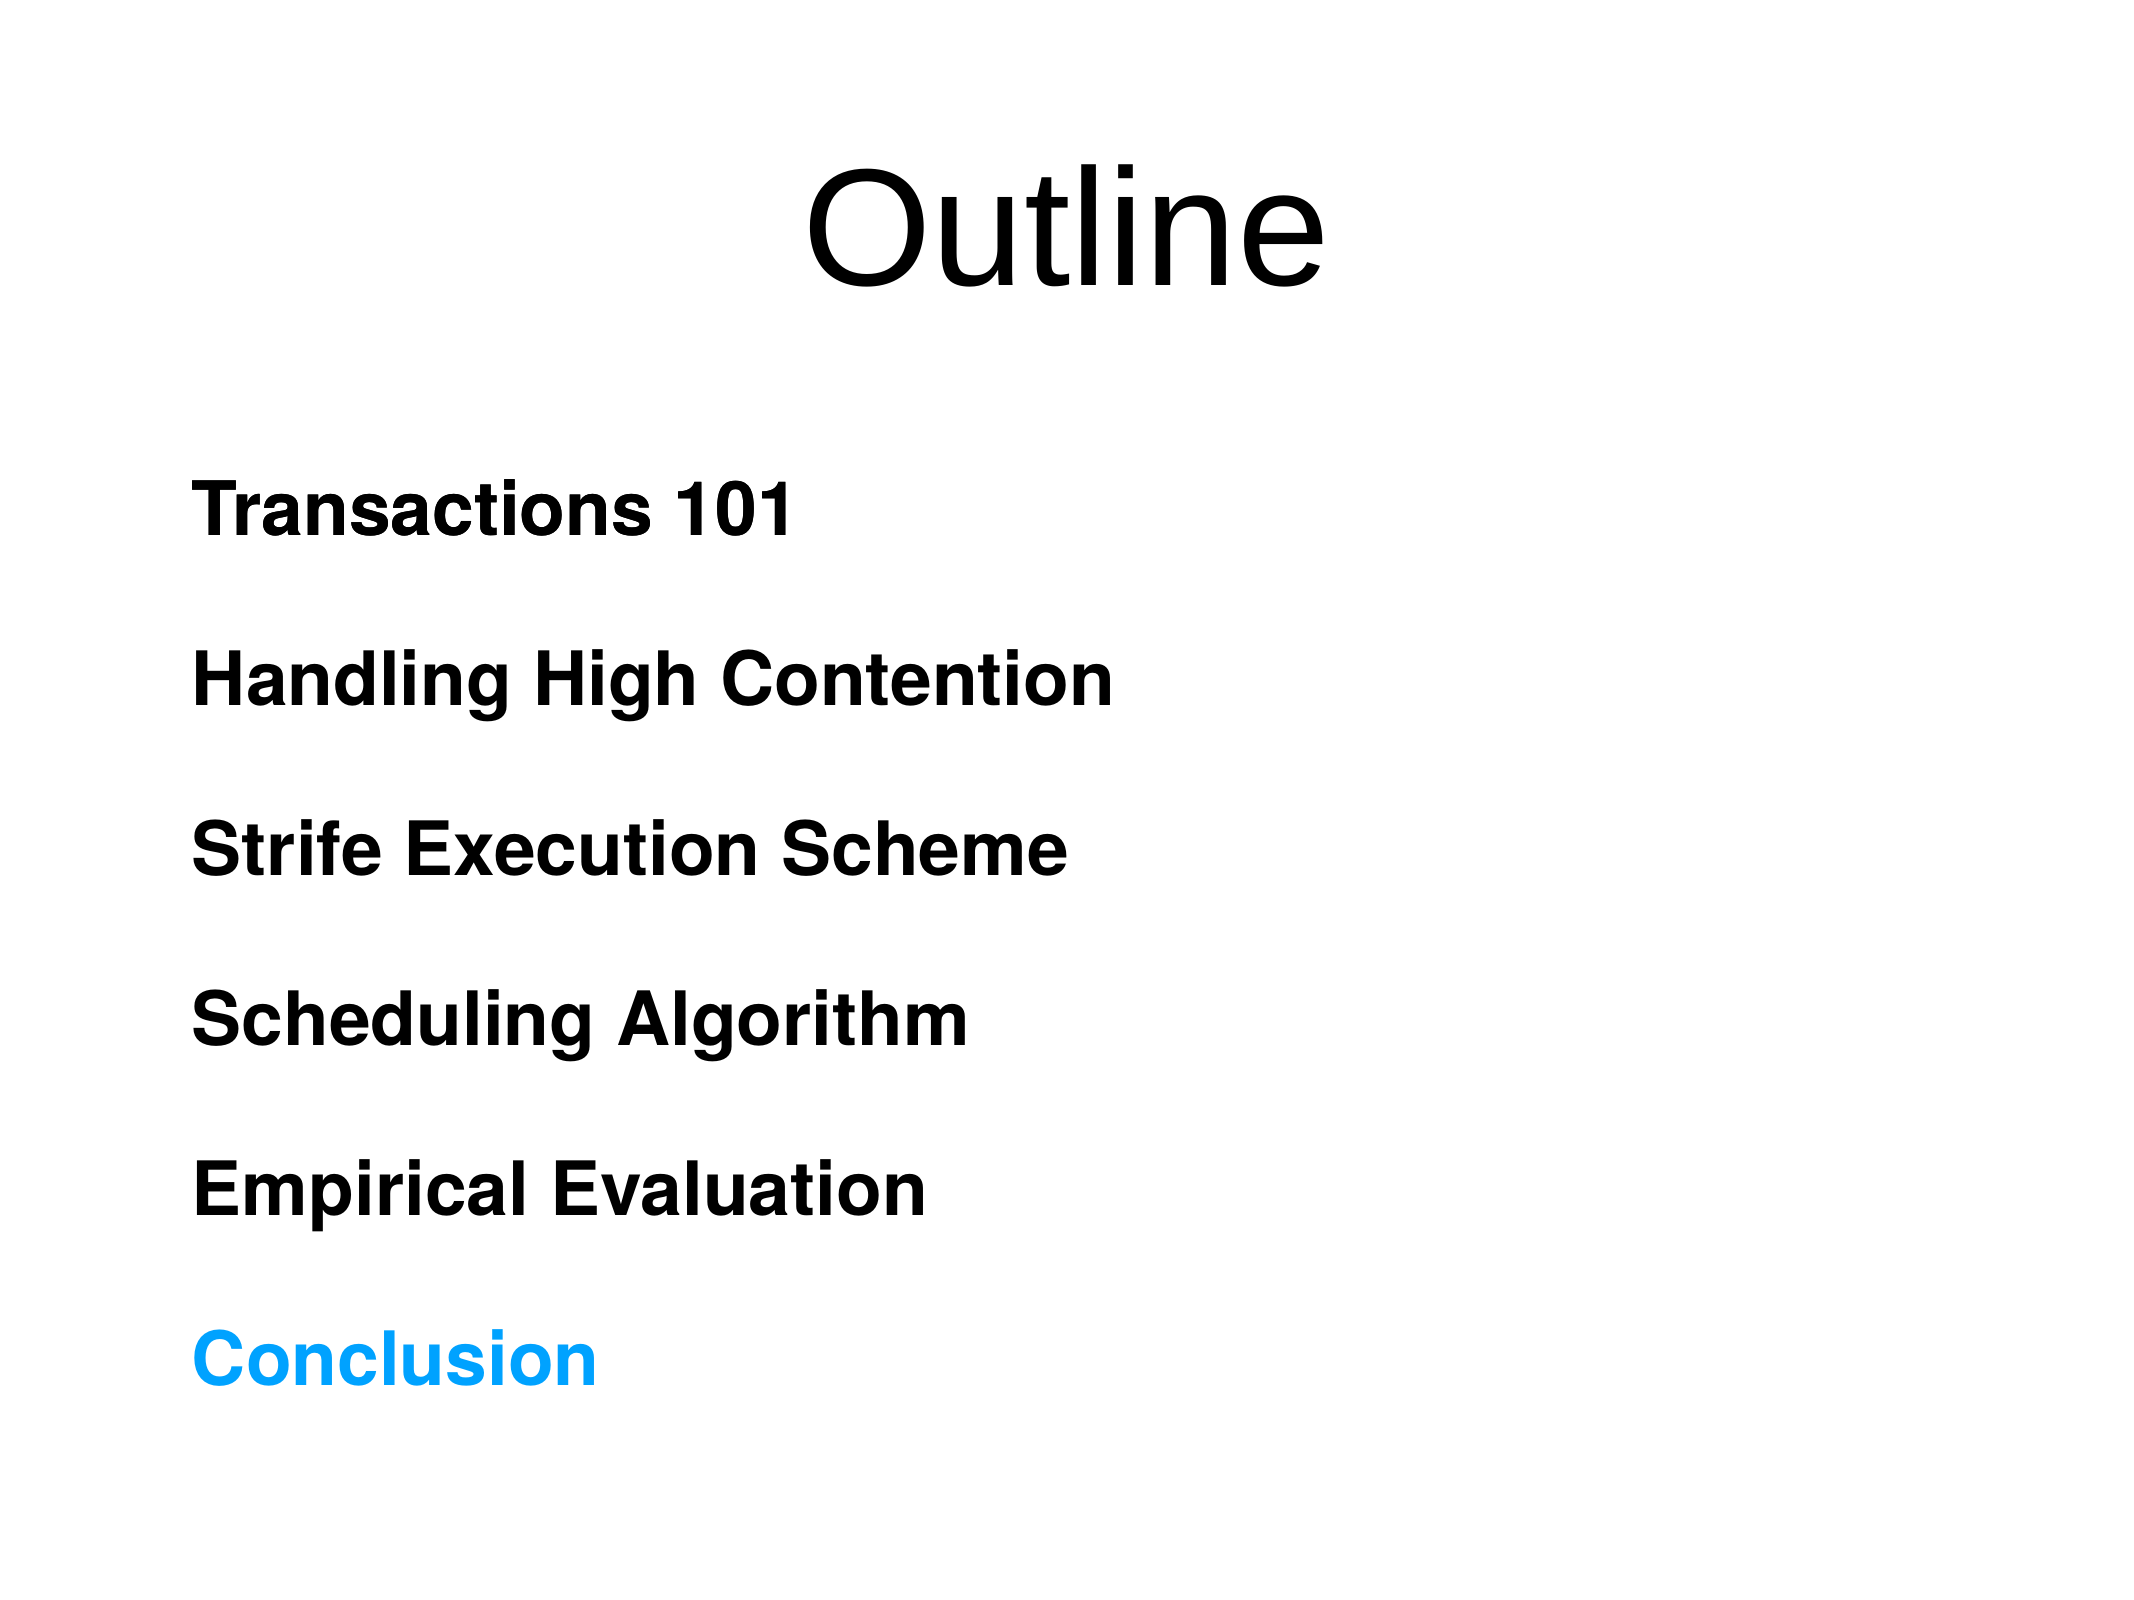

# Outline
Transactions 101
Transactions 101
Handling High Contention
Strife Execution Scheme
Scheduling Algorithm
Empirical Evaluation
Conclusion